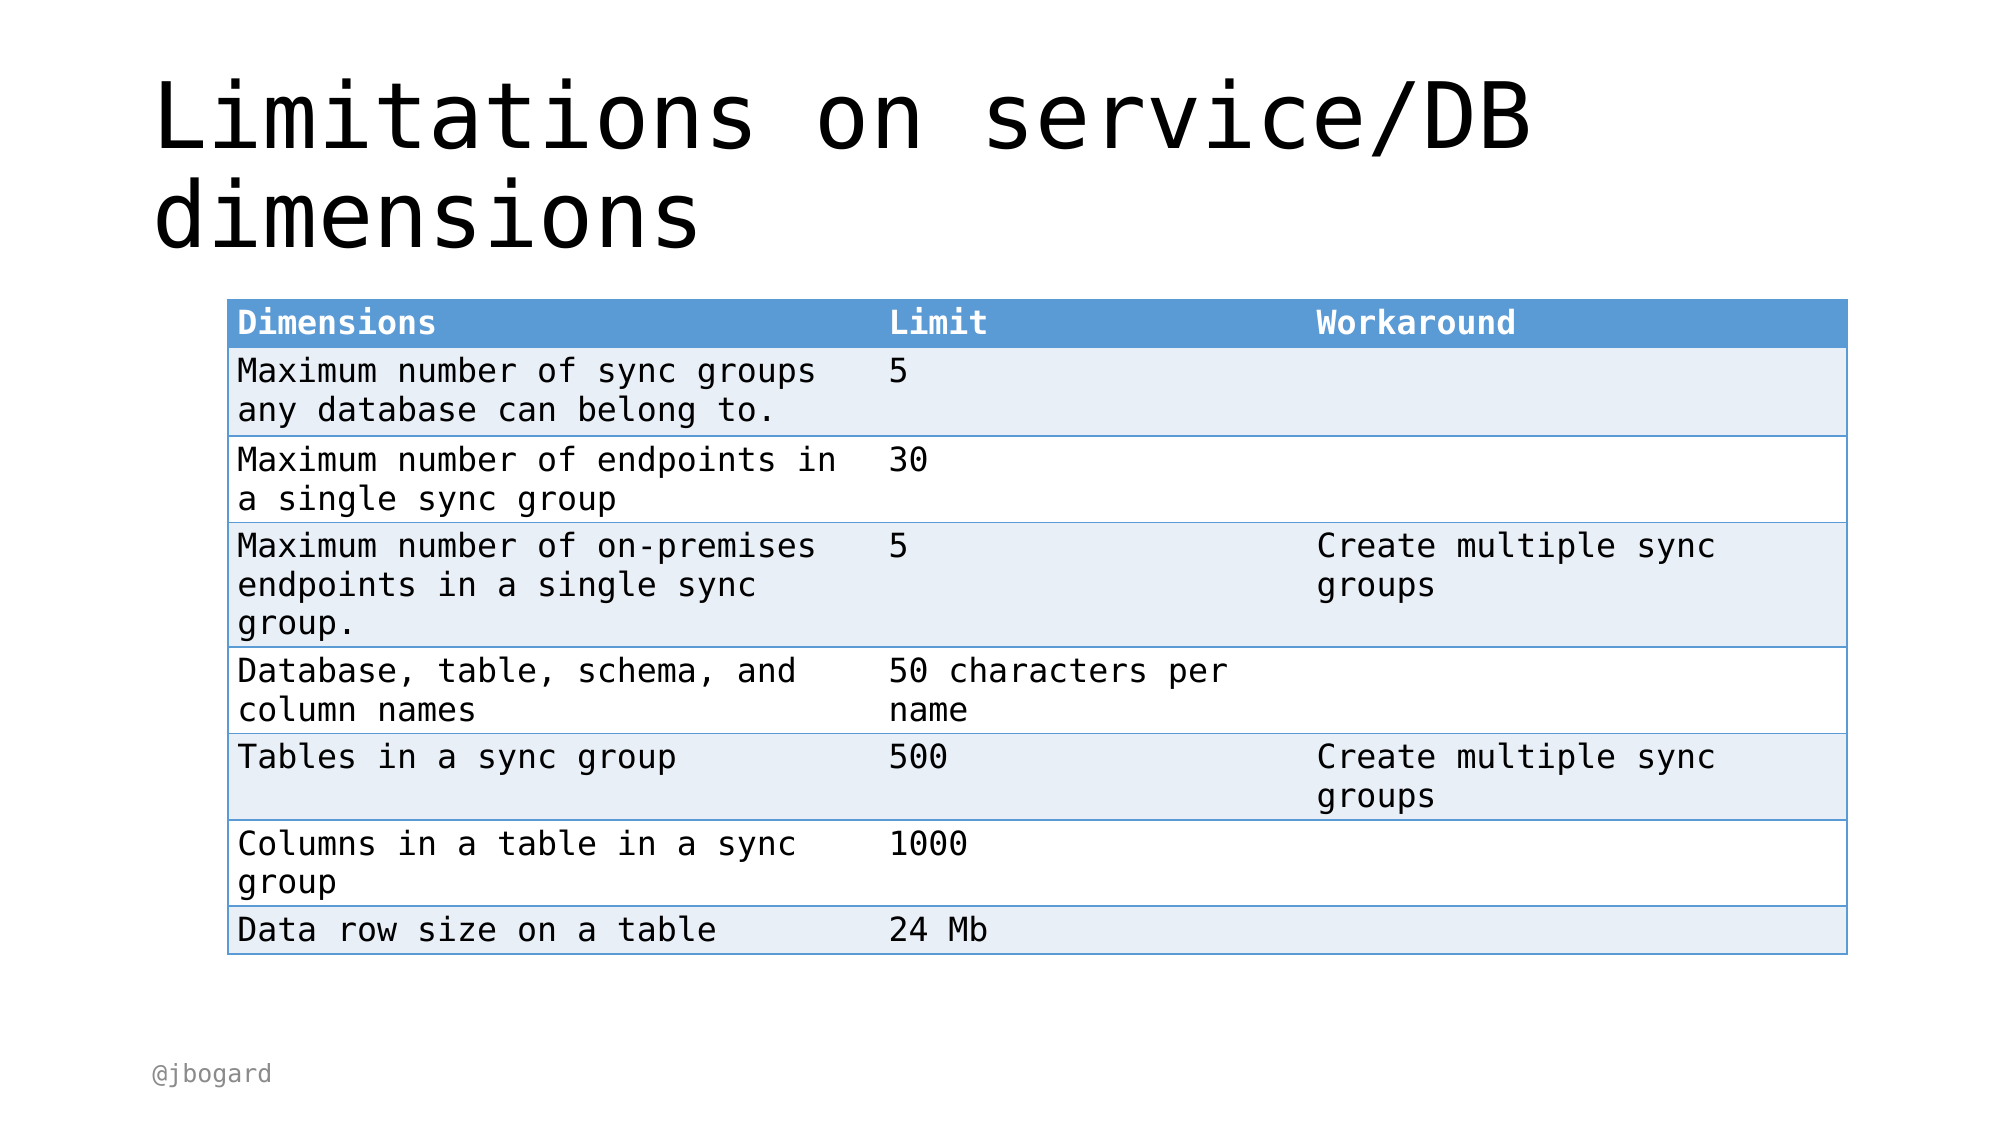

# Limitations on service/DB dimensions
| Dimensions | Limit | Workaround |
| --- | --- | --- |
| Maximum number of sync groups any database can belong to. | 5 |  |
| Maximum number of endpoints in a single sync group | 30 |  |
| Maximum number of on-premises endpoints in a single sync group. | 5 | Create multiple sync groups |
| Database, table, schema, and column names | 50 characters per name |  |
| Tables in a sync group | 500 | Create multiple sync groups |
| Columns in a table in a sync group | 1000 |  |
| Data row size on a table | 24 Mb |  |
@jbogard